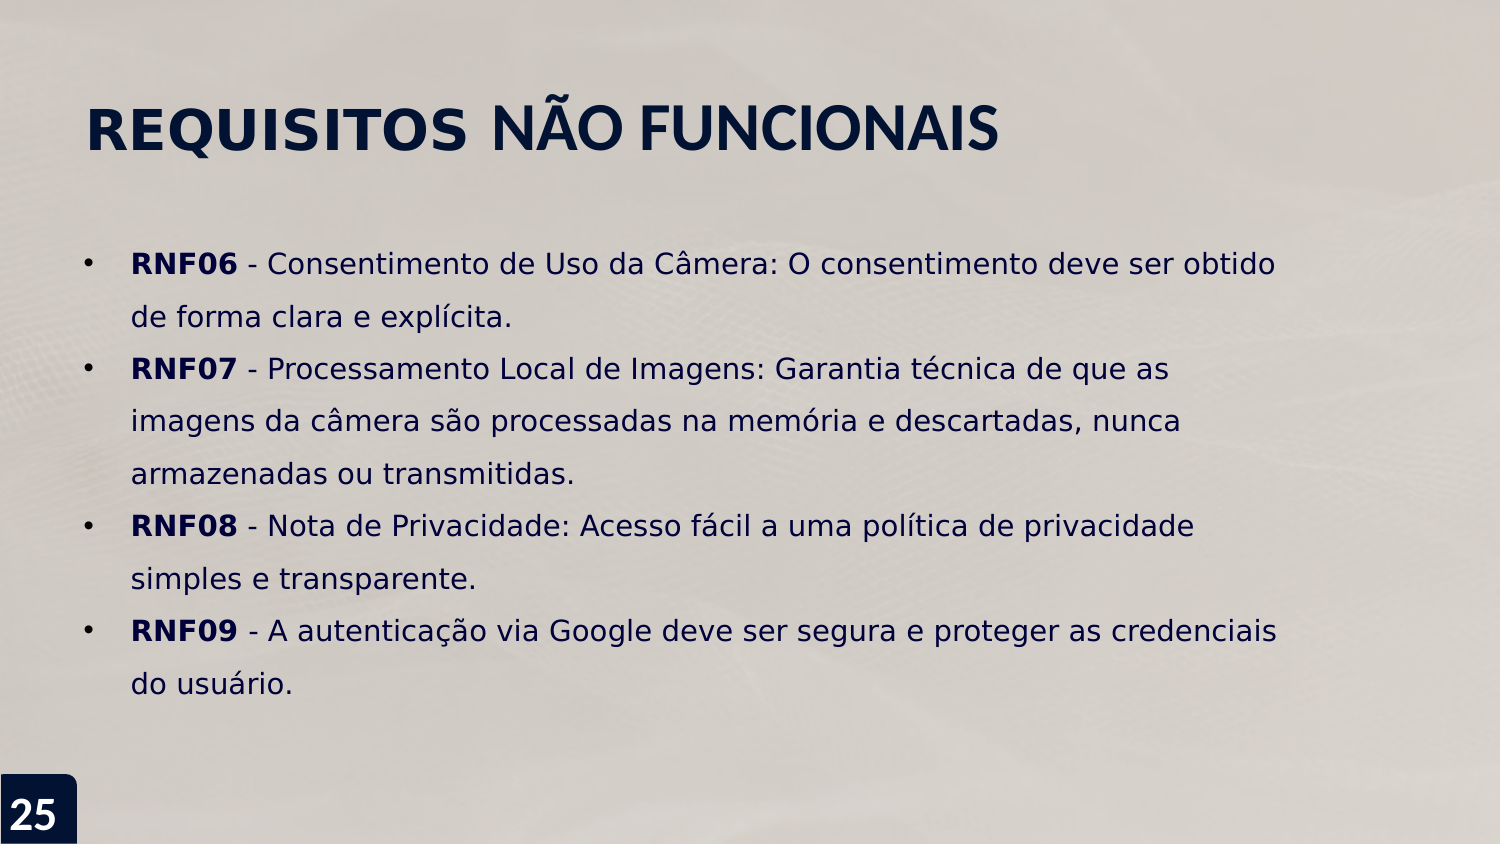

# REQUISITOS NÃO FUNCIONAIS

RNF06 - Consentimento de Uso da Câmera: O consentimento deve ser obtido de forma clara e explícita.
RNF07 - Processamento Local de Imagens: Garantia técnica de que as imagens da câmera são processadas na memória e descartadas, nunca armazenadas ou transmitidas.
RNF08 - Nota de Privacidade: Acesso fácil a uma política de privacidade simples e transparente.
RNF09 - A autenticação via Google deve ser segura e proteger as credenciais do usuário.

25